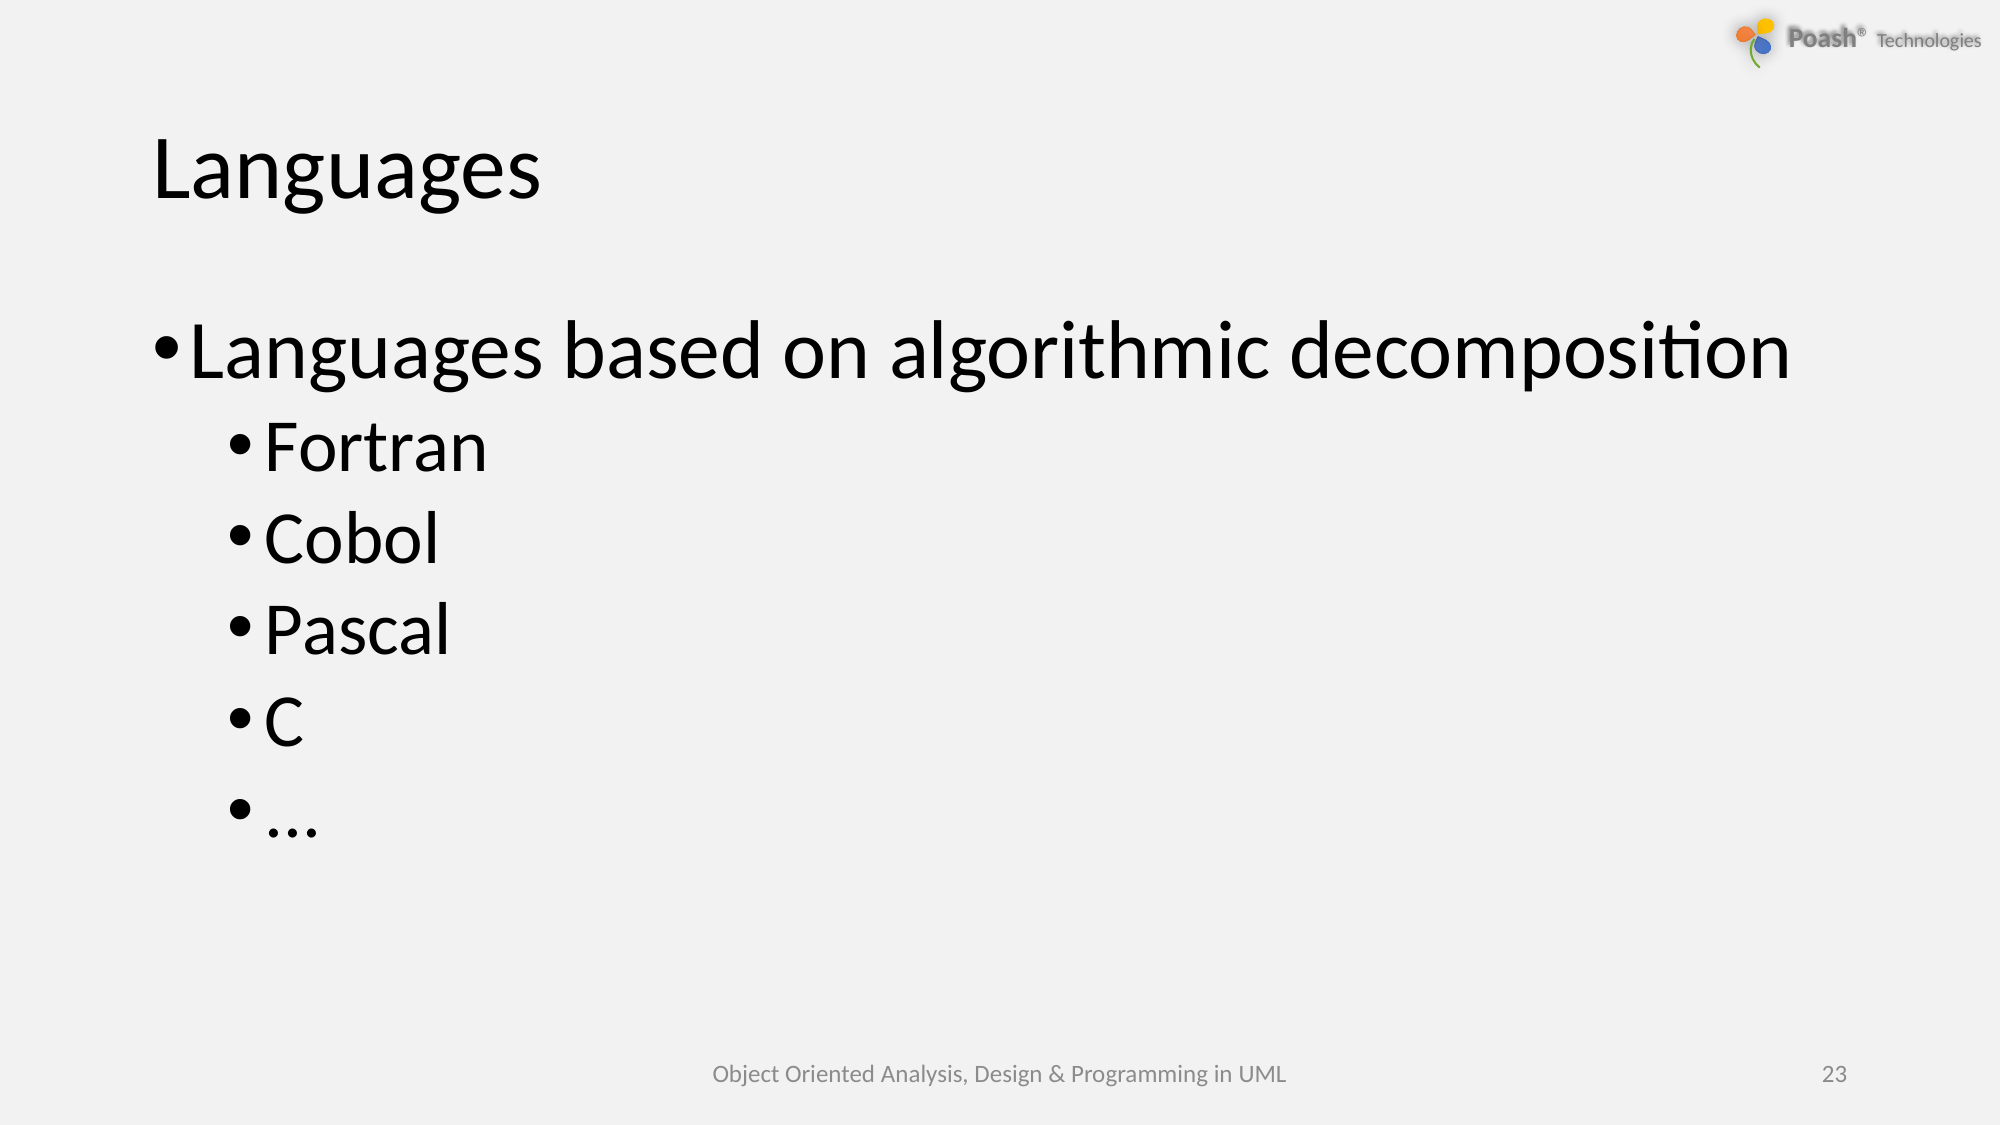

# Languages
Languages based on algorithmic decomposition
Fortran
Cobol
Pascal
C
...
Object Oriented Analysis, Design & Programming in UML
23